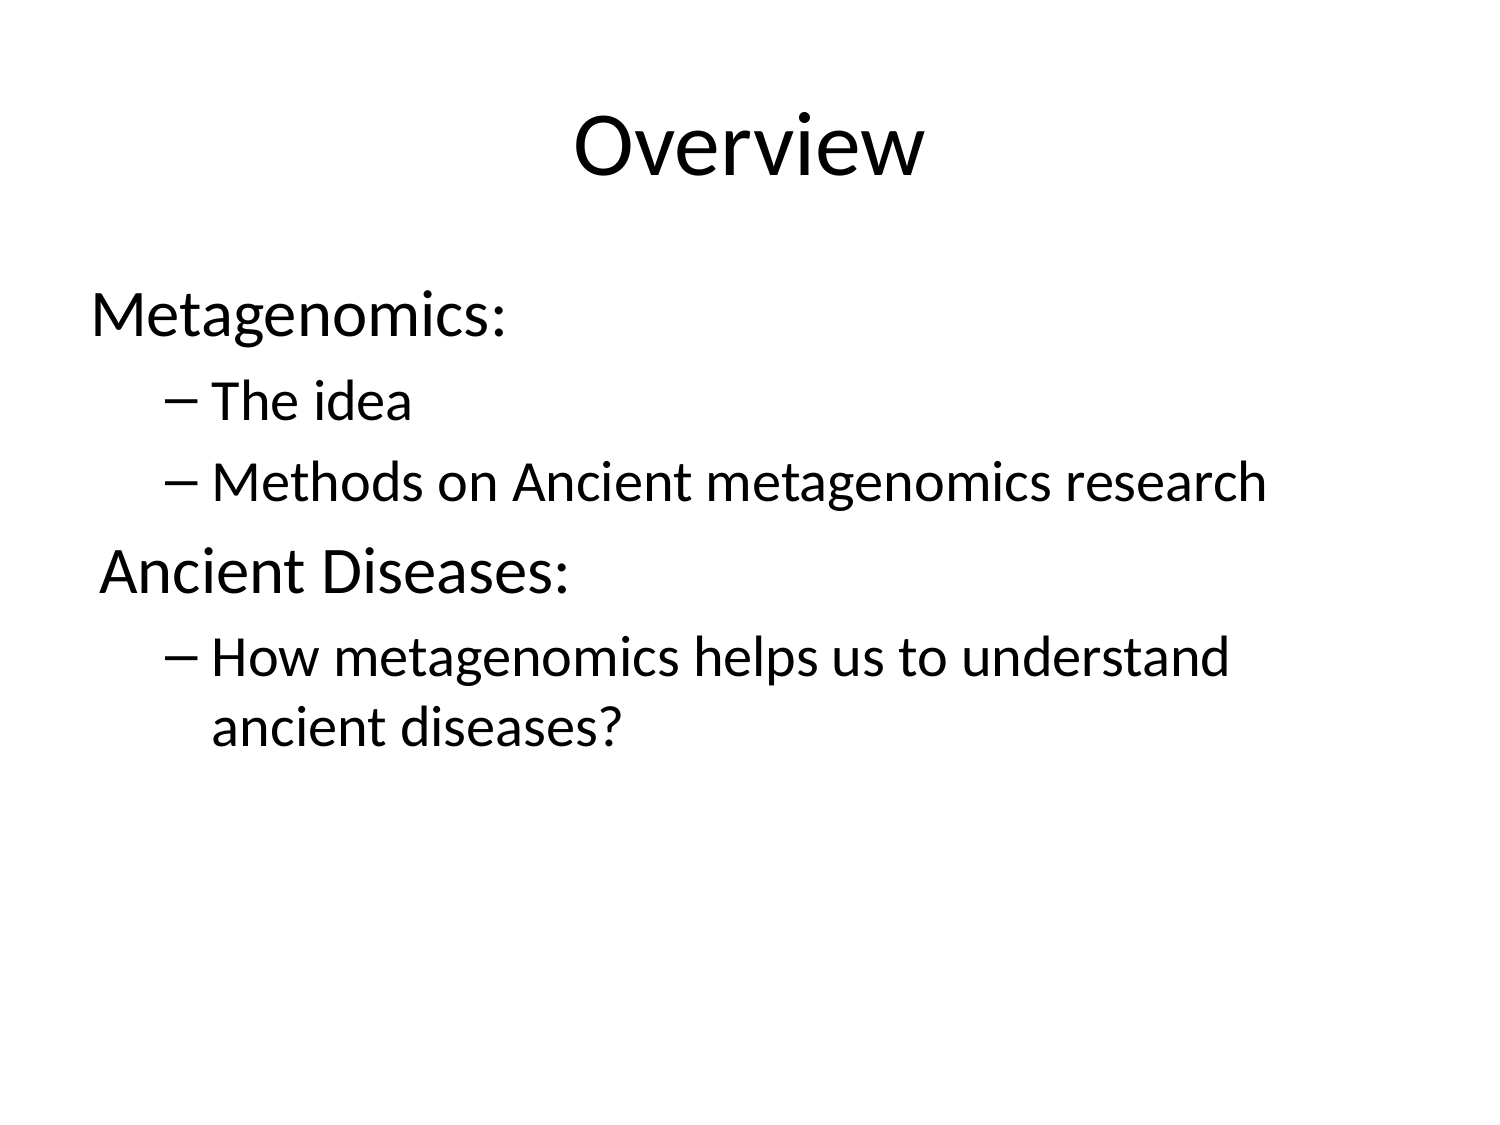

# Overview
Metagenomics:
The idea
Methods on Ancient metagenomics research
Ancient Diseases:
How metagenomics helps us to understand ancient diseases?